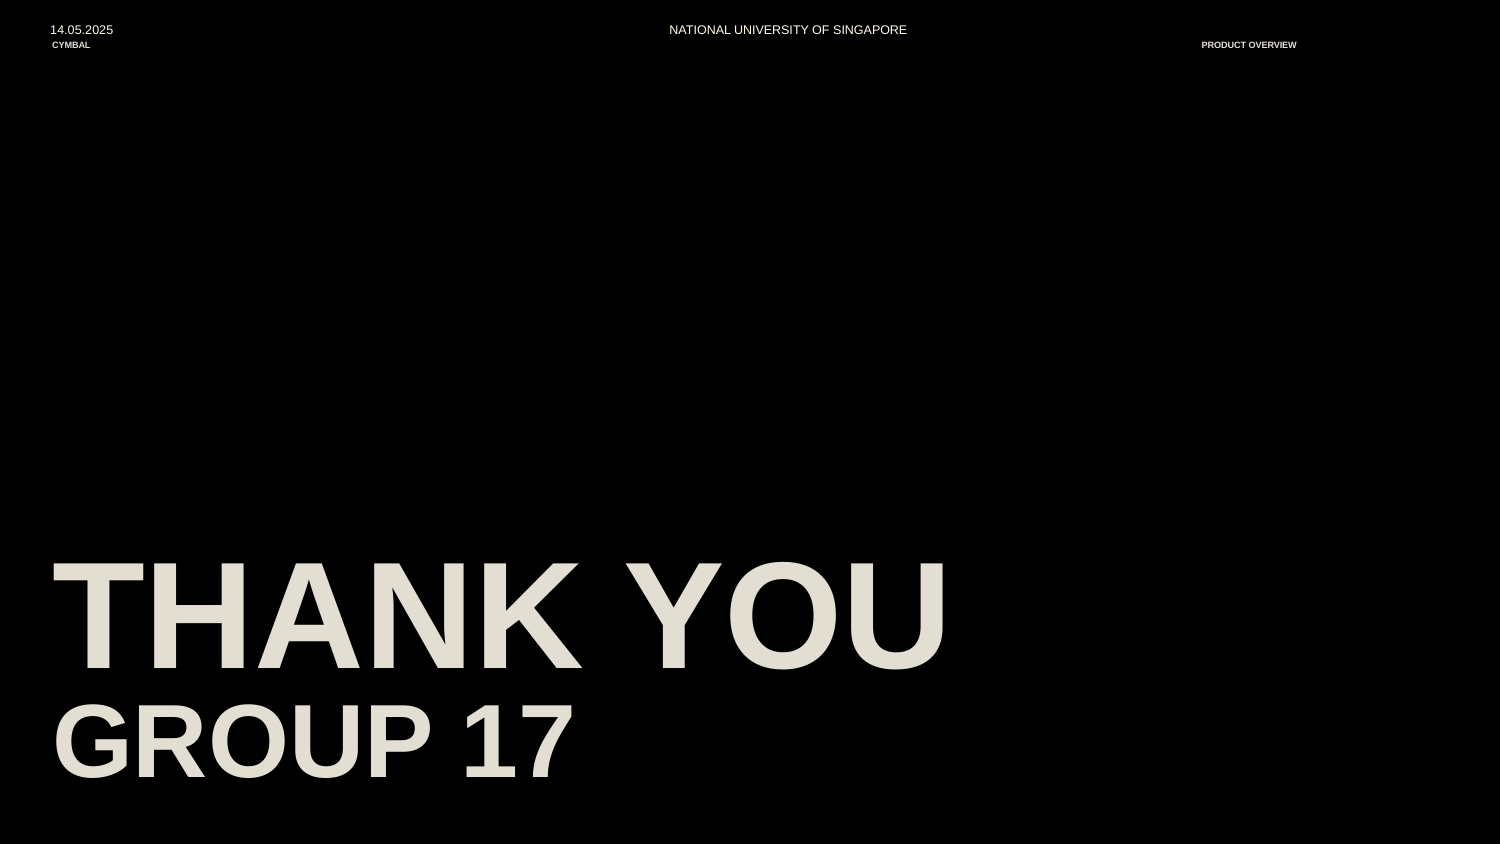

14.05.2025
NATIONAL UNIVERSITY OF SINGAPORE
CYMBAL
PRODUCT OVERVIEW
# THANK YOU
GROUP 17